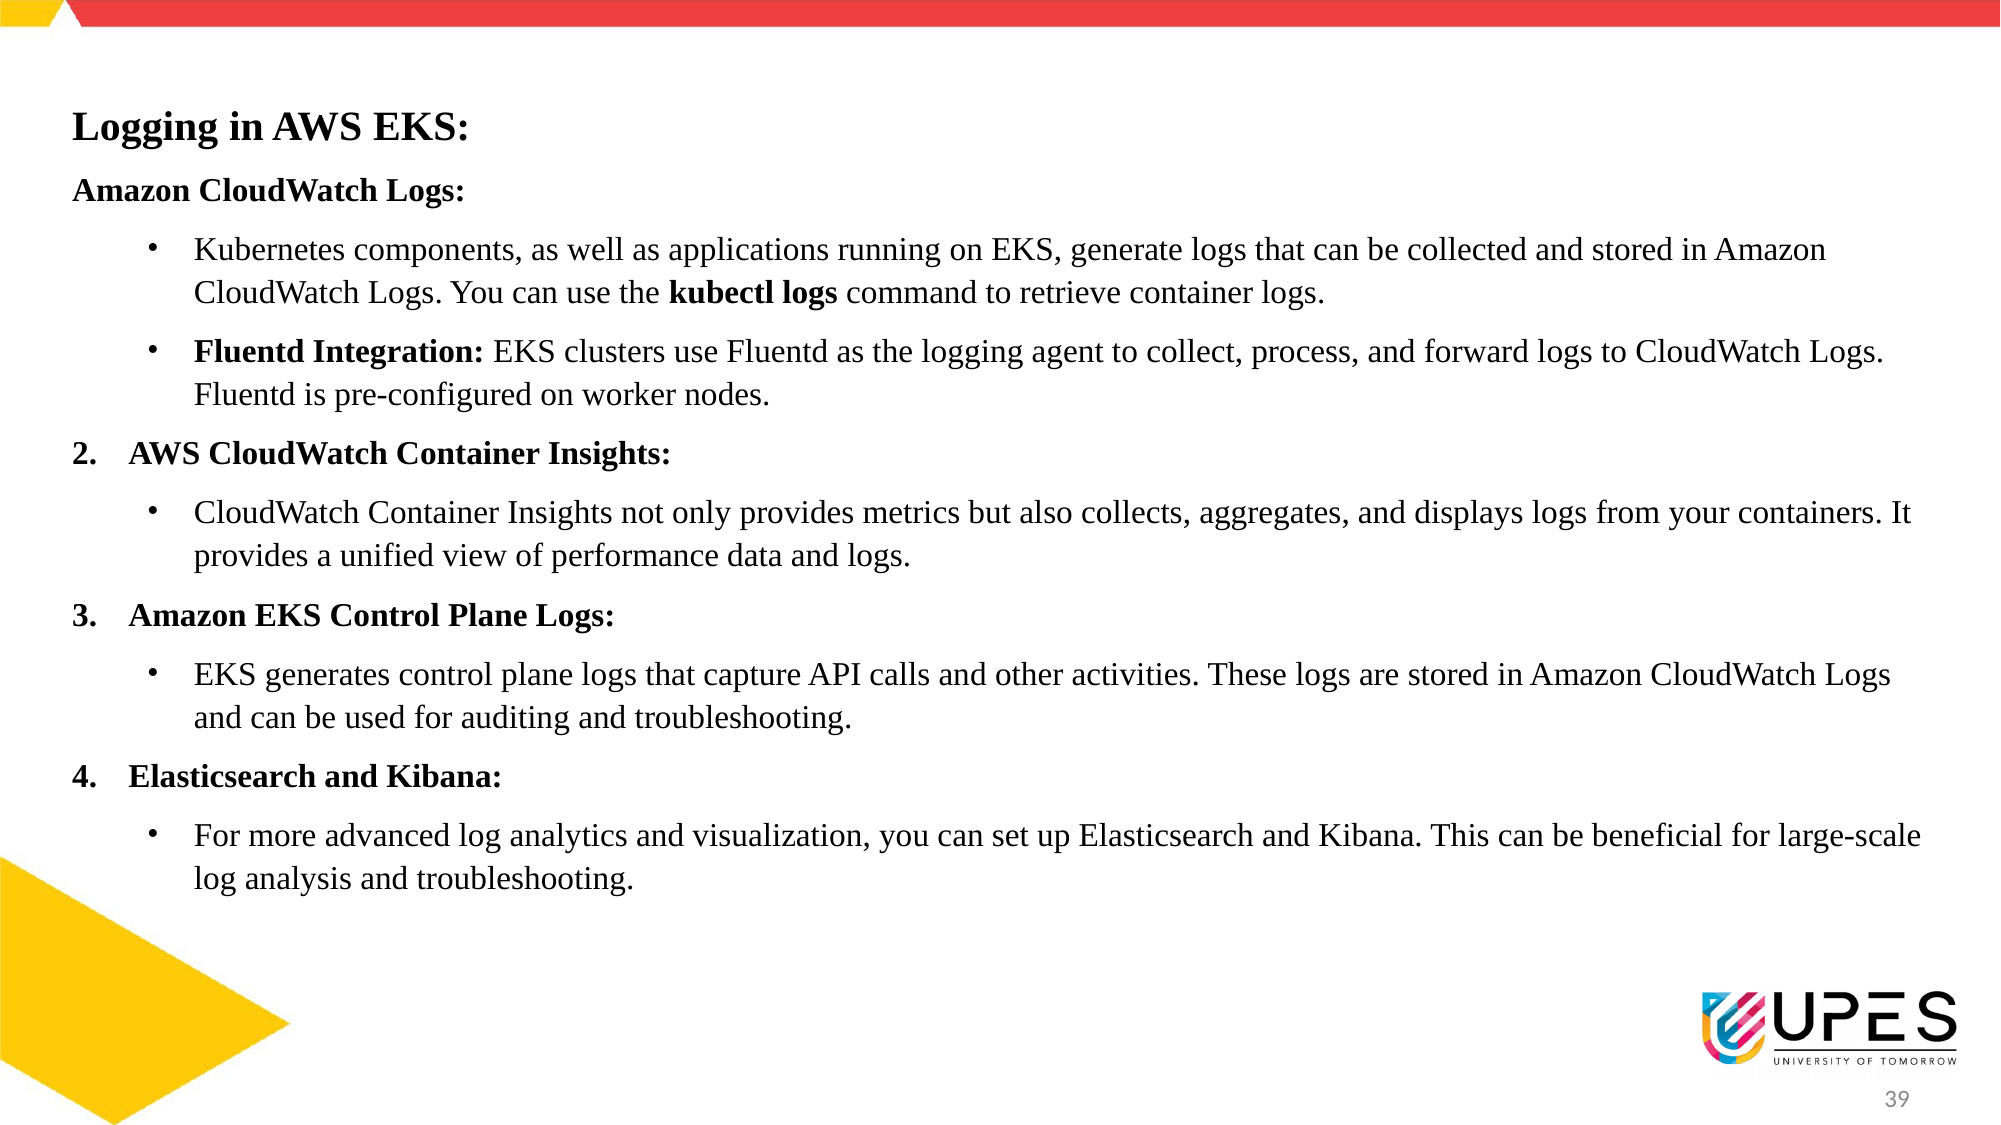

Logging in AWS EKS:
Amazon CloudWatch Logs:
Kubernetes components, as well as applications running on EKS, generate logs that can be collected and stored in Amazon CloudWatch Logs. You can use the kubectl logs command to retrieve container logs.
Fluentd Integration: EKS clusters use Fluentd as the logging agent to collect, process, and forward logs to CloudWatch Logs. Fluentd is pre-configured on worker nodes.
AWS CloudWatch Container Insights:
CloudWatch Container Insights not only provides metrics but also collects, aggregates, and displays logs from your containers. It provides a unified view of performance data and logs.
Amazon EKS Control Plane Logs:
EKS generates control plane logs that capture API calls and other activities. These logs are stored in Amazon CloudWatch Logs and can be used for auditing and troubleshooting.
Elasticsearch and Kibana:
For more advanced log analytics and visualization, you can set up Elasticsearch and Kibana. This can be beneficial for large-scale log analysis and troubleshooting.